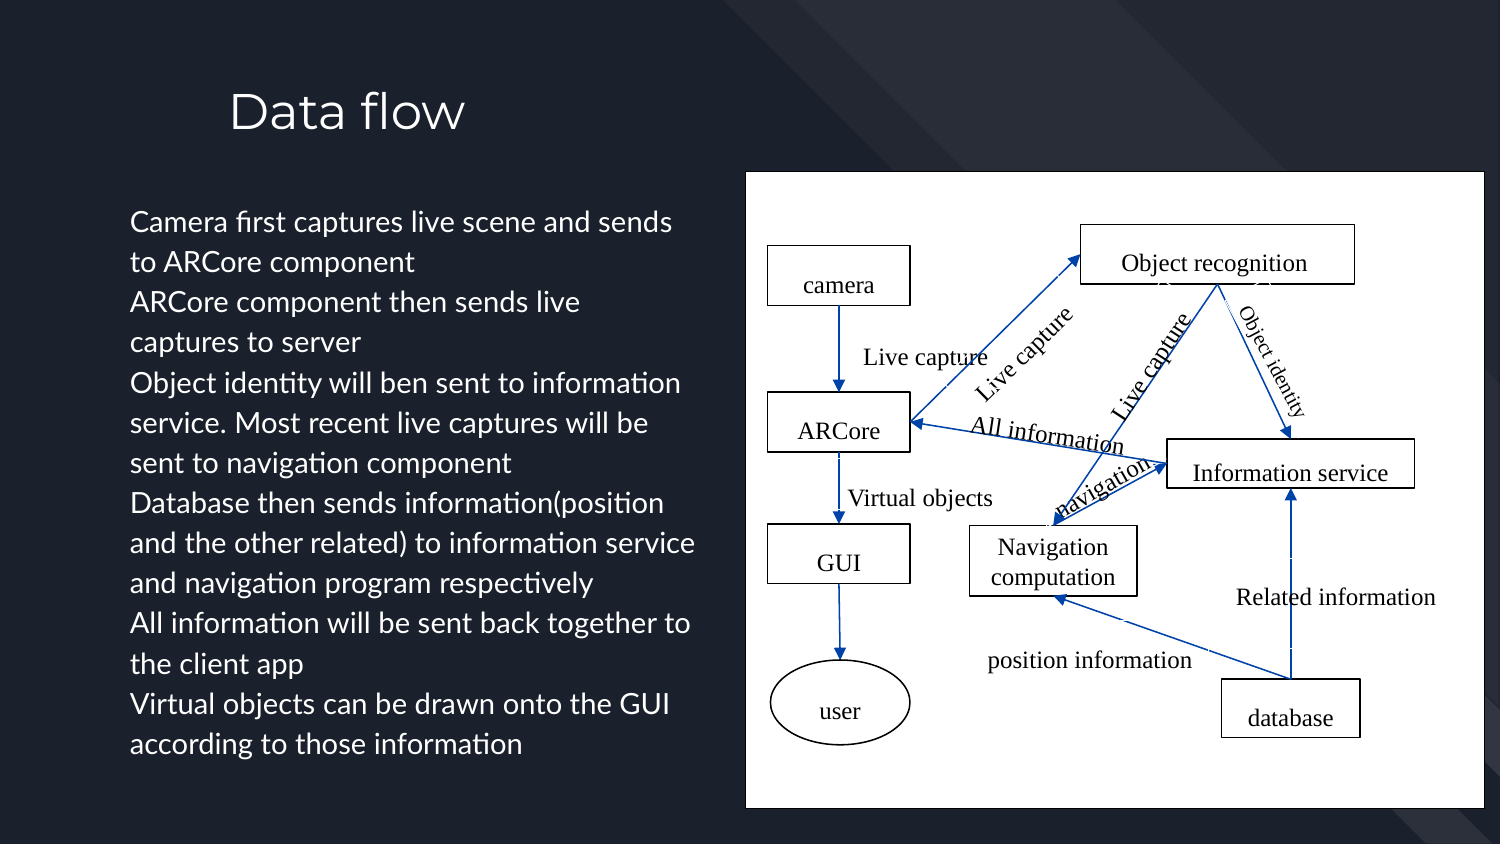

# Data flow

Object recognition
camera

ARCore
Information service
GUI
Navigation computation
user
database
Camera first captures live scene and sends to ARCore component
ARCore component then sends live captures to server
Object identity will ben sent to information service. Most recent live captures will be sent to navigation component
Database then sends information(position and the other related) to information service and navigation program respectively
All information will be sent back together to the client app
Virtual objects can be drawn onto the GUI according to those information
Live capture
Live capture
Object identity
Live capture
All information
navigation
Virtual objects
Related information
position information